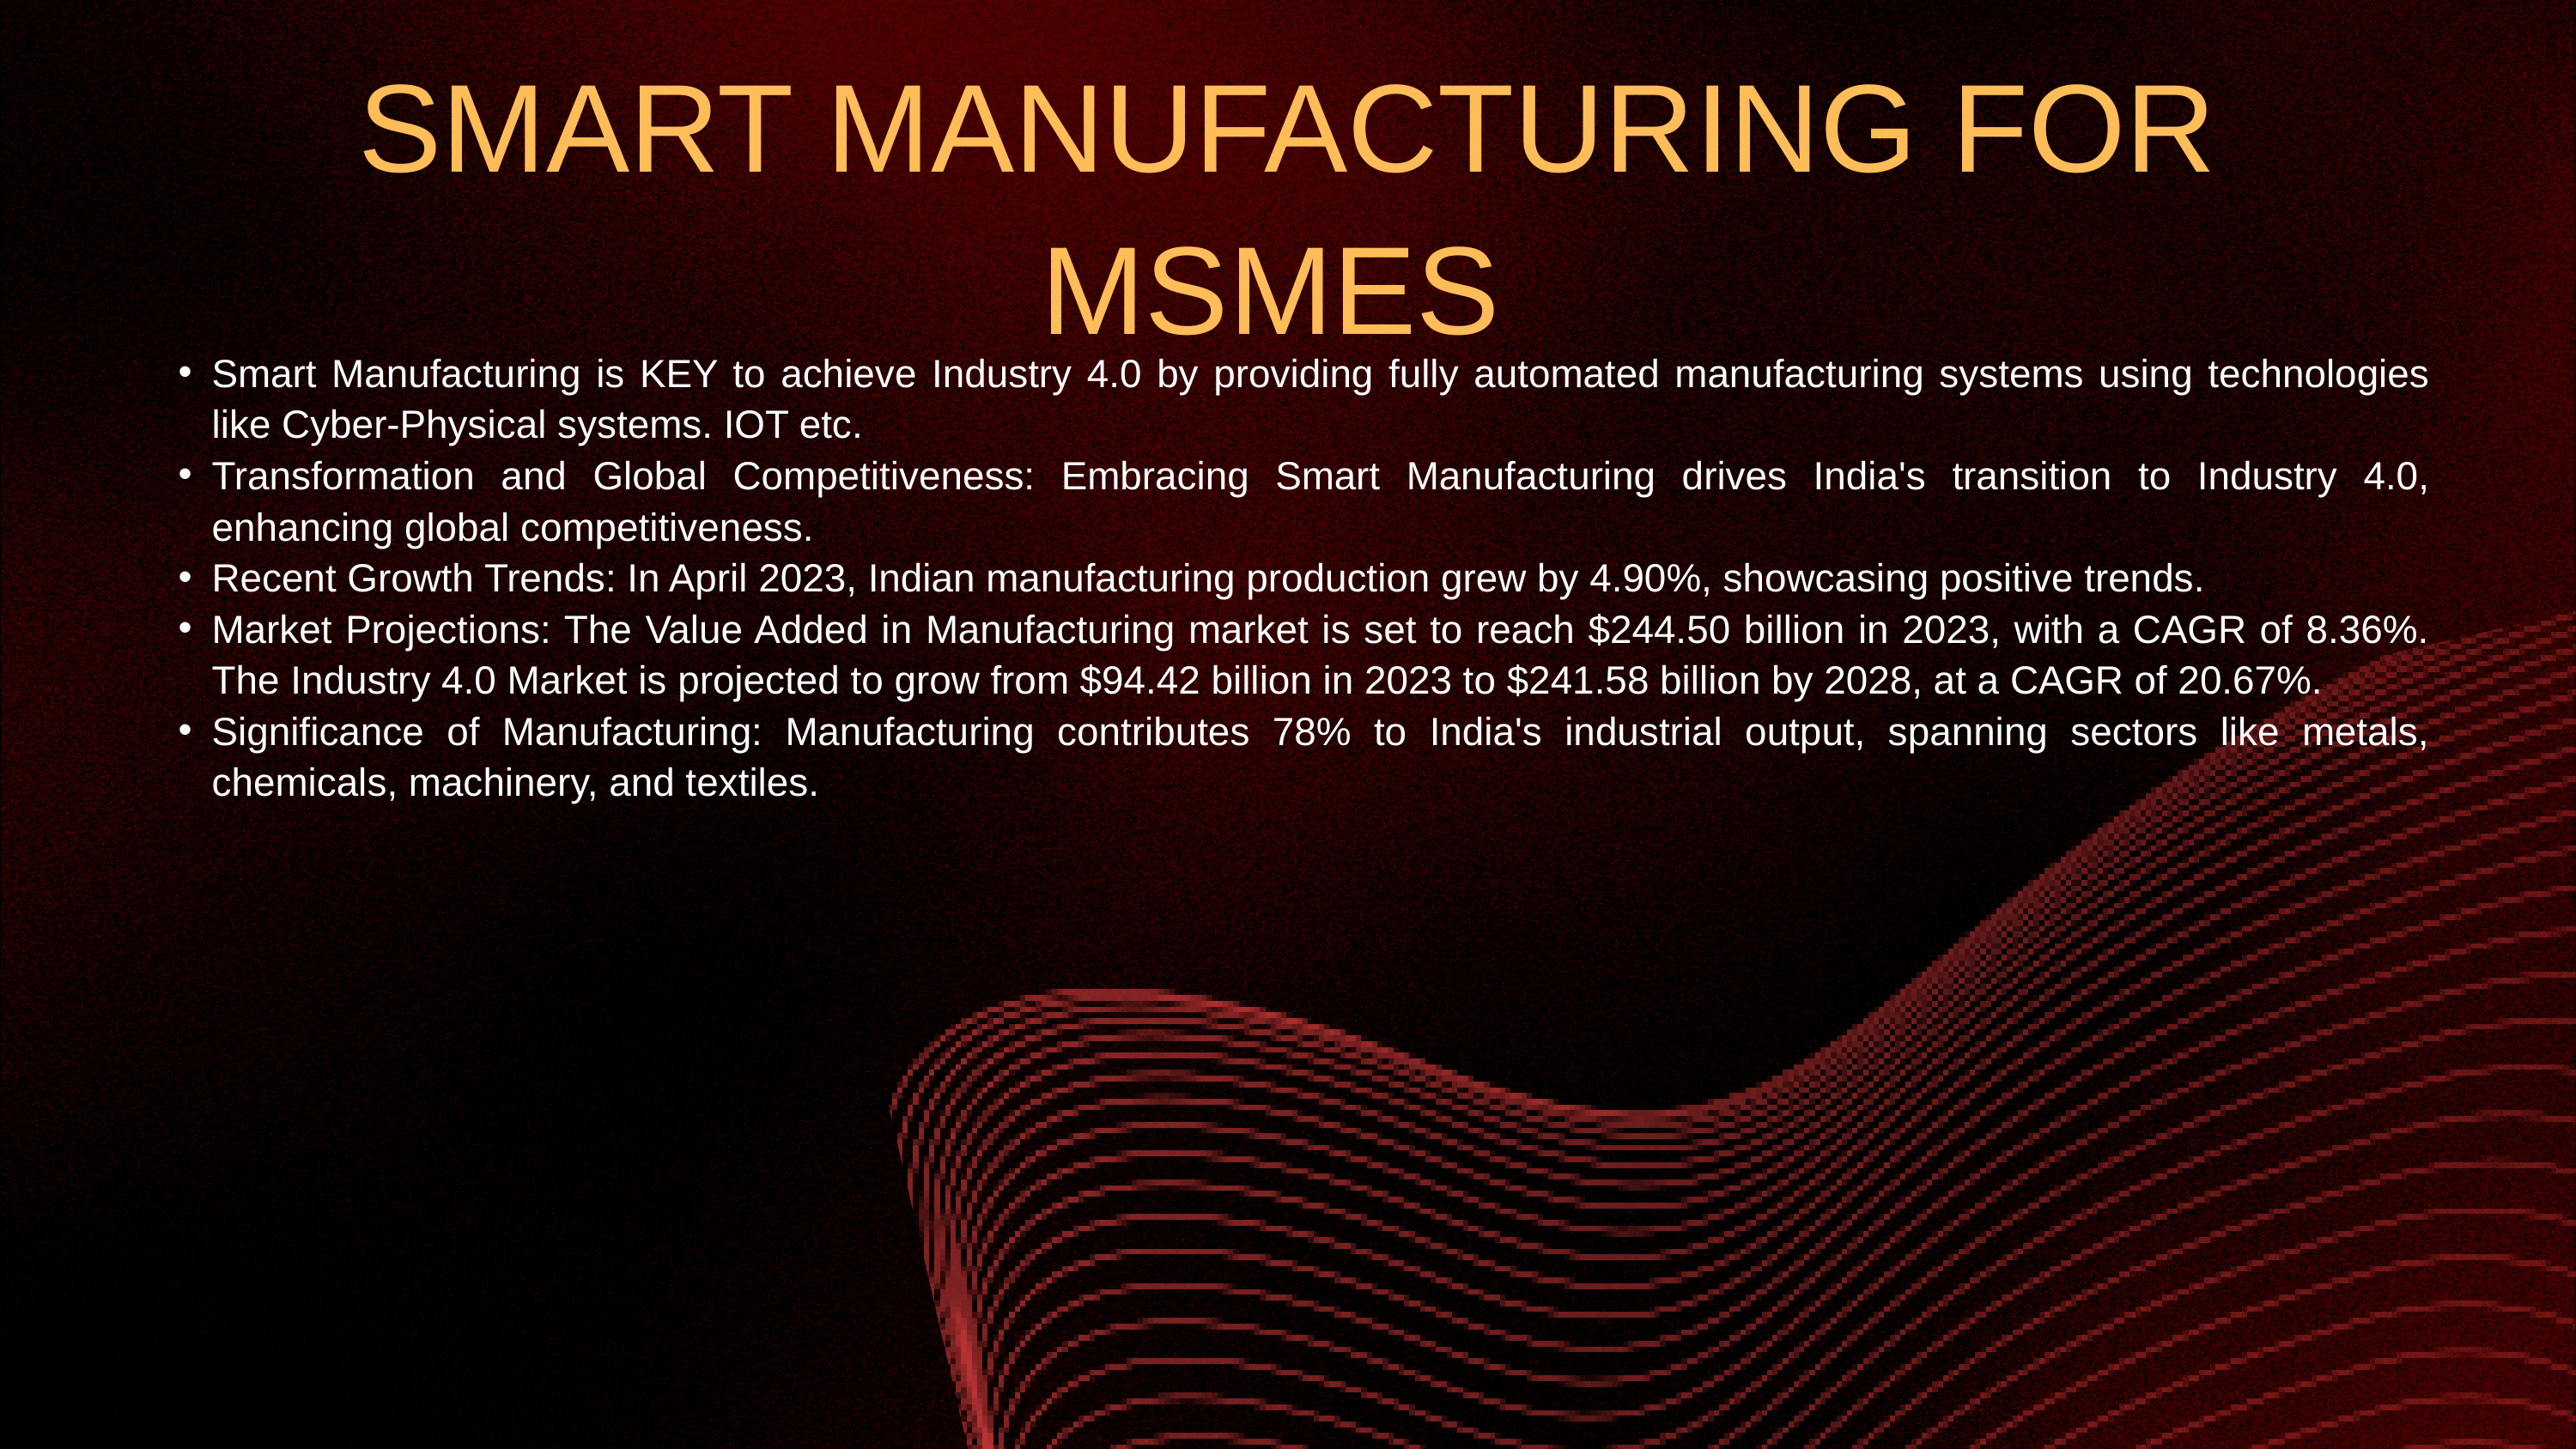

SMART MANUFACTURING FOR MSMES
Smart Manufacturing is KEY to achieve Industry 4.0 by providing fully automated manufacturing systems using technologies like Cyber-Physical systems. IOT etc.
Transformation and Global Competitiveness: Embracing Smart Manufacturing drives India's transition to Industry 4.0, enhancing global competitiveness.
Recent Growth Trends: In April 2023, Indian manufacturing production grew by 4.90%, showcasing positive trends.
Market Projections: The Value Added in Manufacturing market is set to reach $244.50 billion in 2023, with a CAGR of 8.36%. The Industry 4.0 Market is projected to grow from $94.42 billion in 2023 to $241.58 billion by 2028, at a CAGR of 20.67%.
Significance of Manufacturing: Manufacturing contributes 78% to India's industrial output, spanning sectors like metals, chemicals, machinery, and textiles.